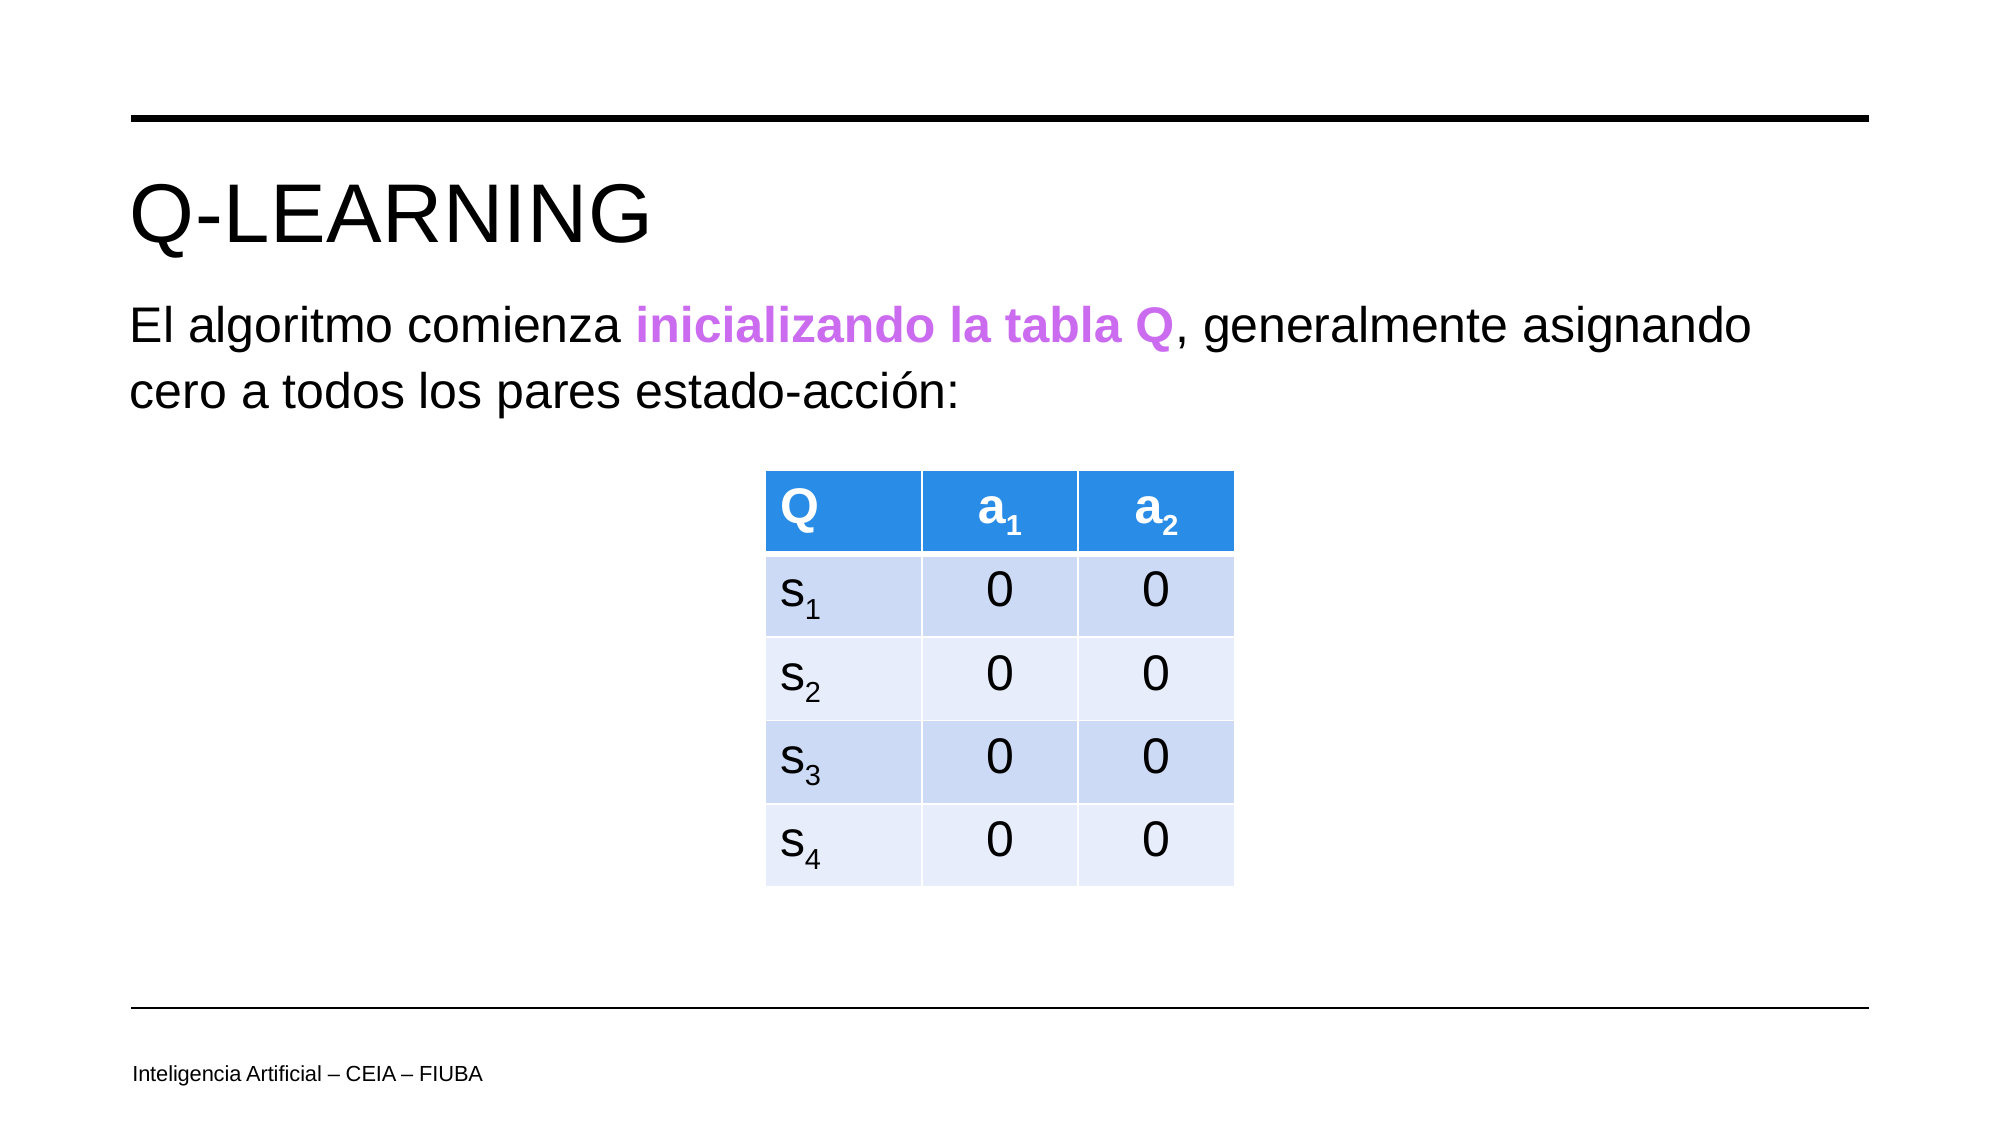

# Q-LEARNING
El algoritmo comienza inicializando la tabla Q, generalmente asignando cero a todos los pares estado-acción:
| Q | a1 | a2 |
| --- | --- | --- |
| s1 | 0 | 0 |
| s2 | 0 | 0 |
| s3 | 0 | 0 |
| s4 | 0 | 0 |
Inteligencia Artificial – CEIA – FIUBA
Image by vectorjuice